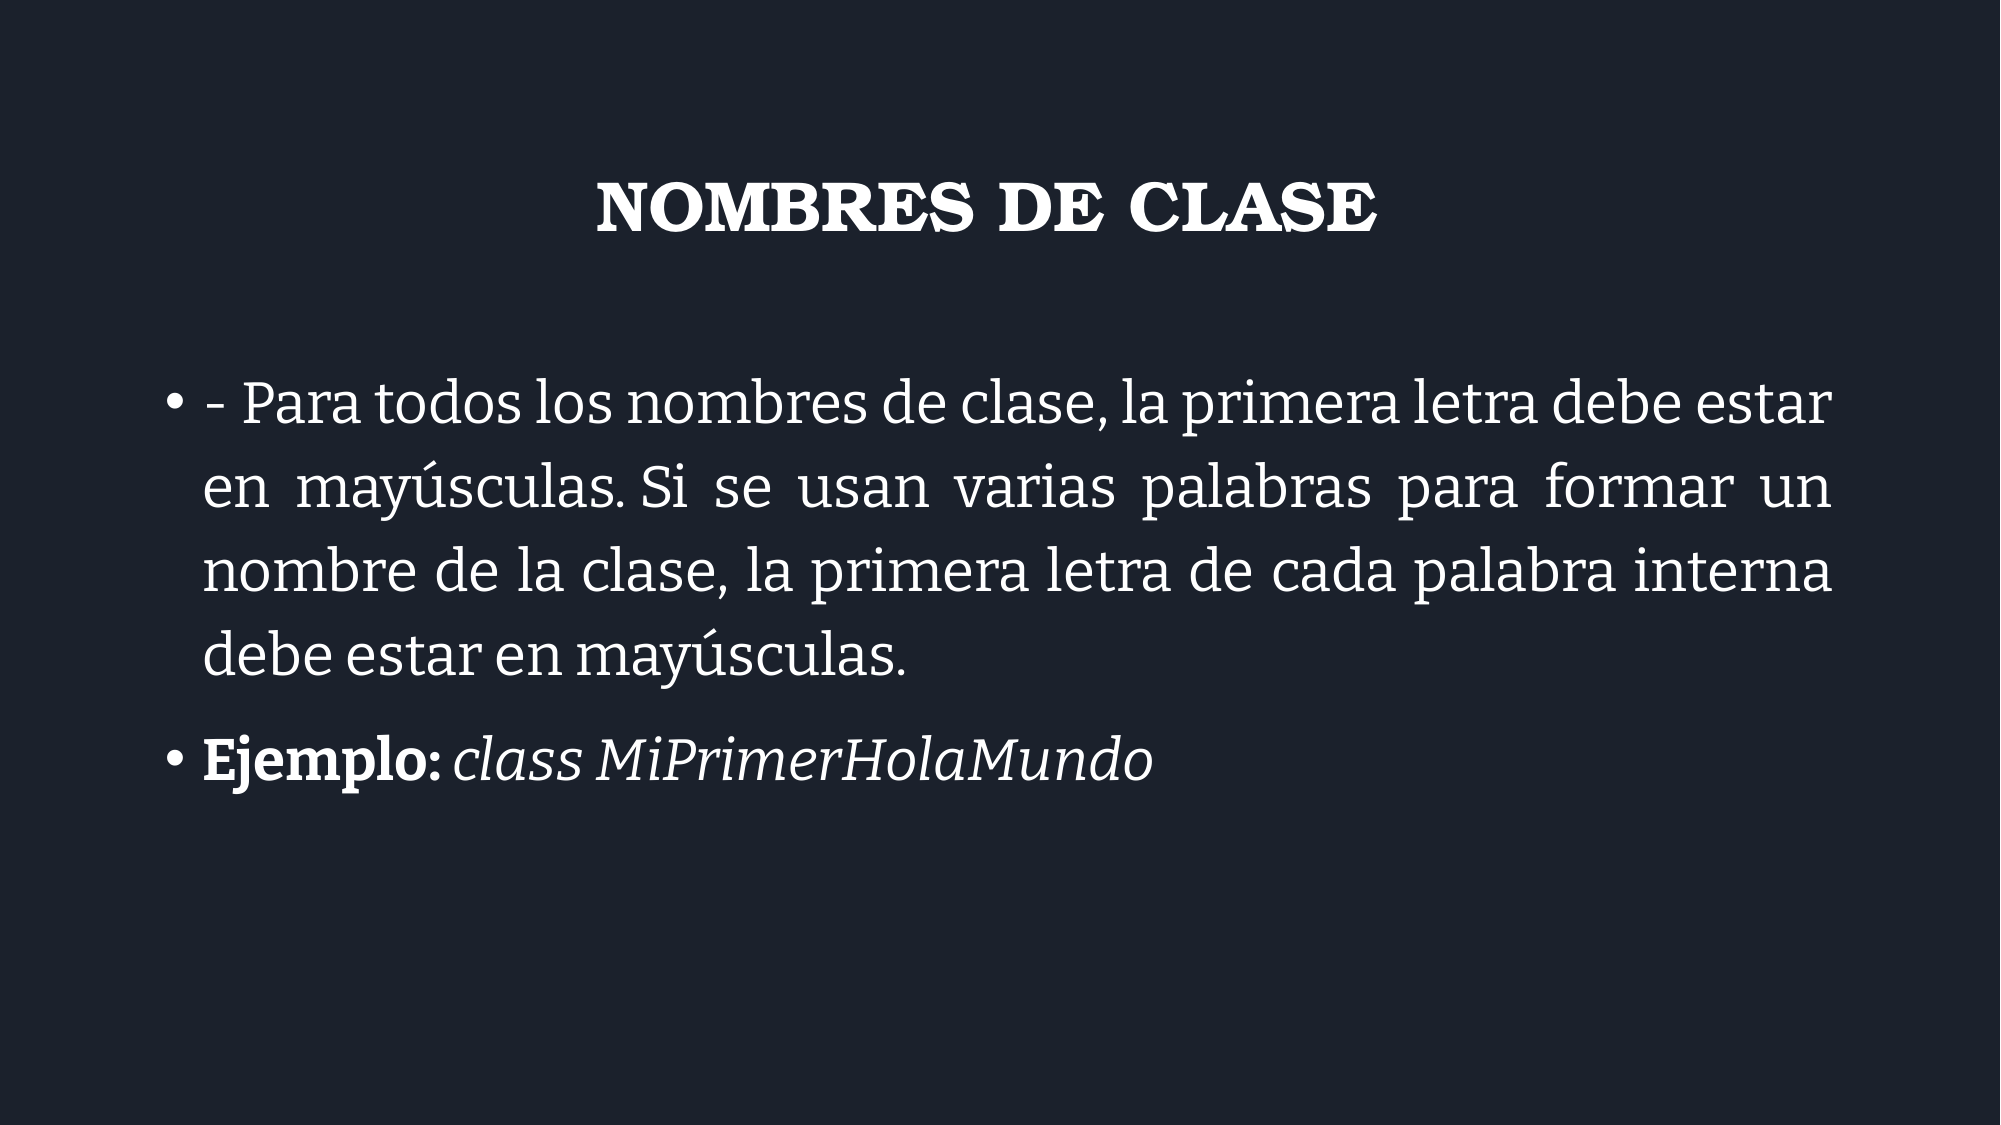

# NOMBRES DE CLASE
- Para todos los nombres de clase, la primera letra debe estar en mayúsculas. Si se usan varias palabras para formar un nombre de la clase, la primera letra de cada palabra interna debe estar en mayúsculas.
Ejemplo: class MiPrimerHolaMundo